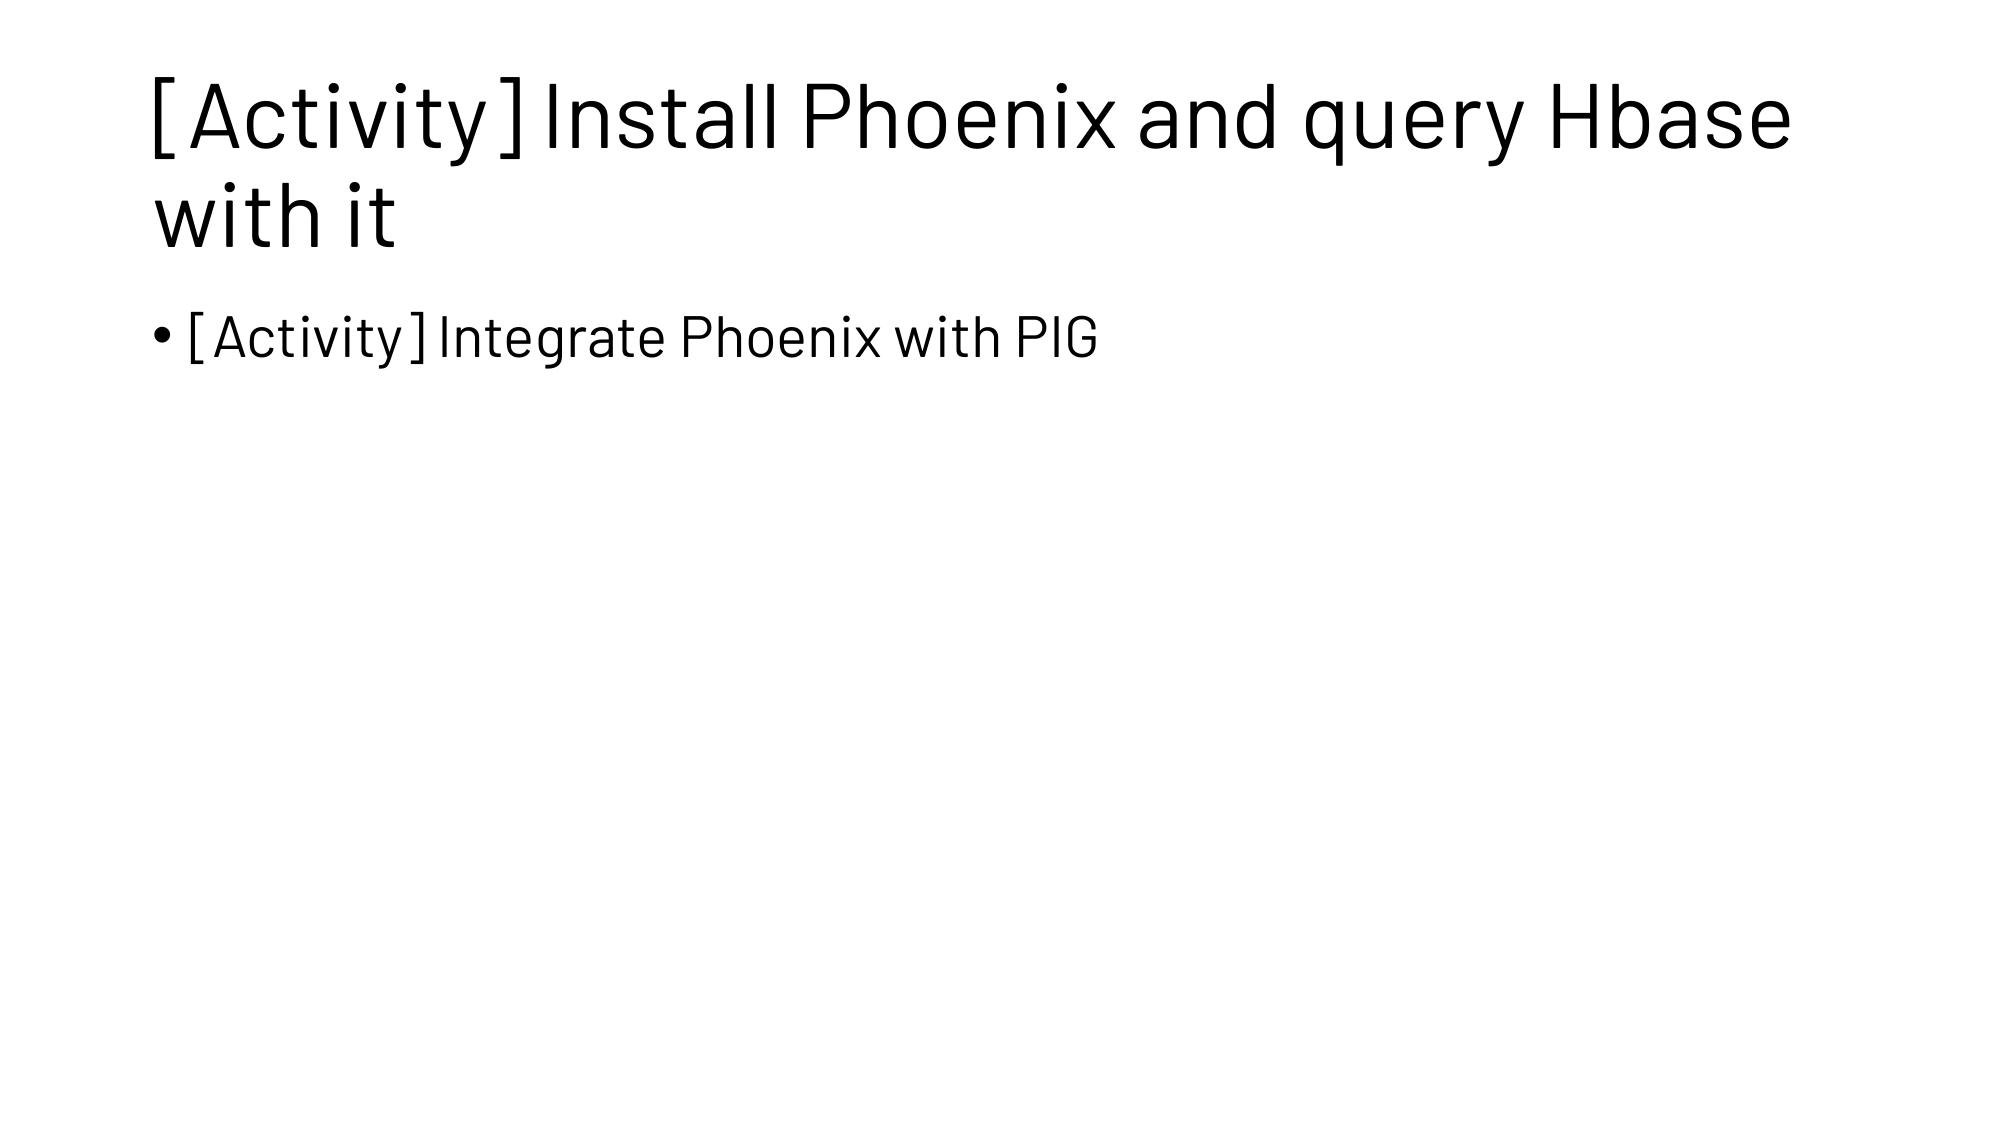

# [Activity] Install Phoenix and query Hbase with it
[Activity] Integrate Phoenix with PIG